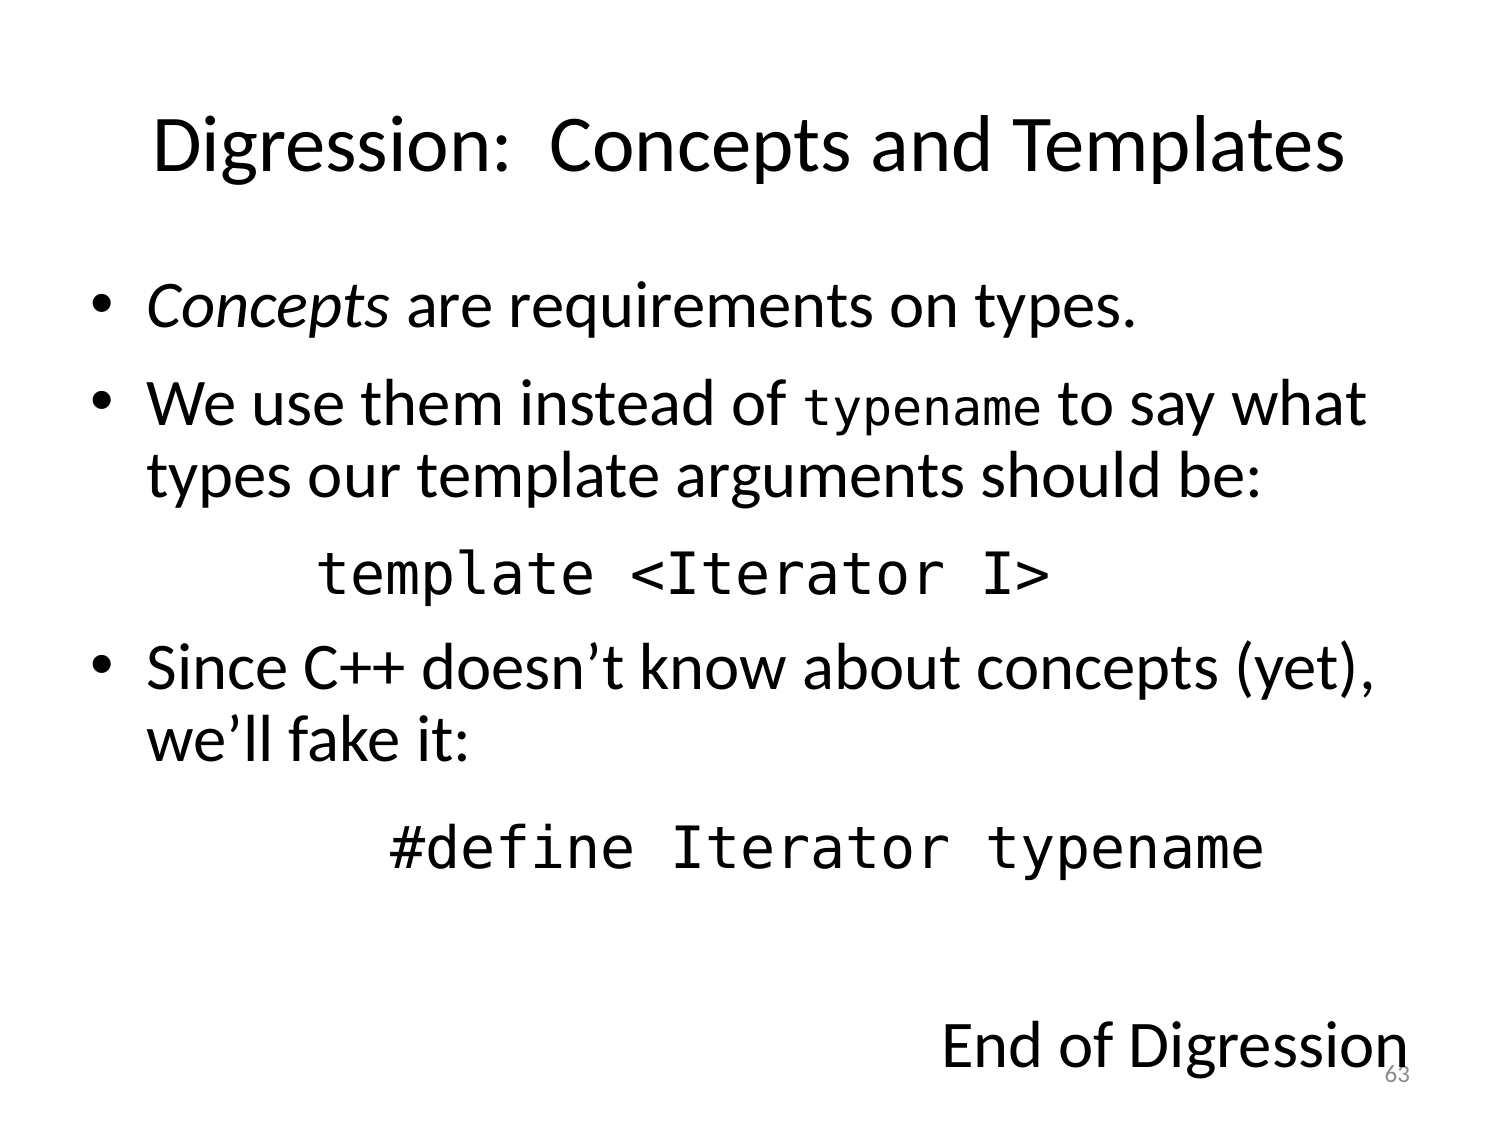

# Digression:  Concepts and Templates
Concepts are requirements on types.
We use them instead of typename to say what types our template arguments should be:
	template <Iterator I>
Since C++ doesn’t know about concepts (yet),
we’ll fake it:
		#define Iterator typename

End of Digression
63